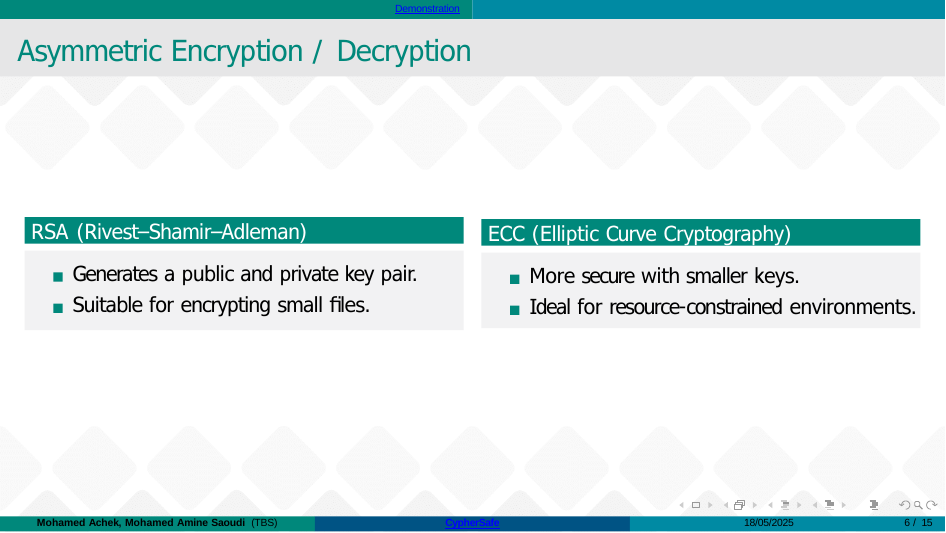

Demonstration
# Asymmetric Encryption / Decryption
RSA (Rivest–Shamir–Adleman)
ECC (Elliptic Curve Cryptography)

Generates a public and private key pair. Suitable for encrypting small files.

More secure with smaller keys.
Ideal for resource-constrained environments.

Mohamed Achek, Mohamed Amine Saoudi (TBS)
CypherSafe
18/05/2025
6 / 15